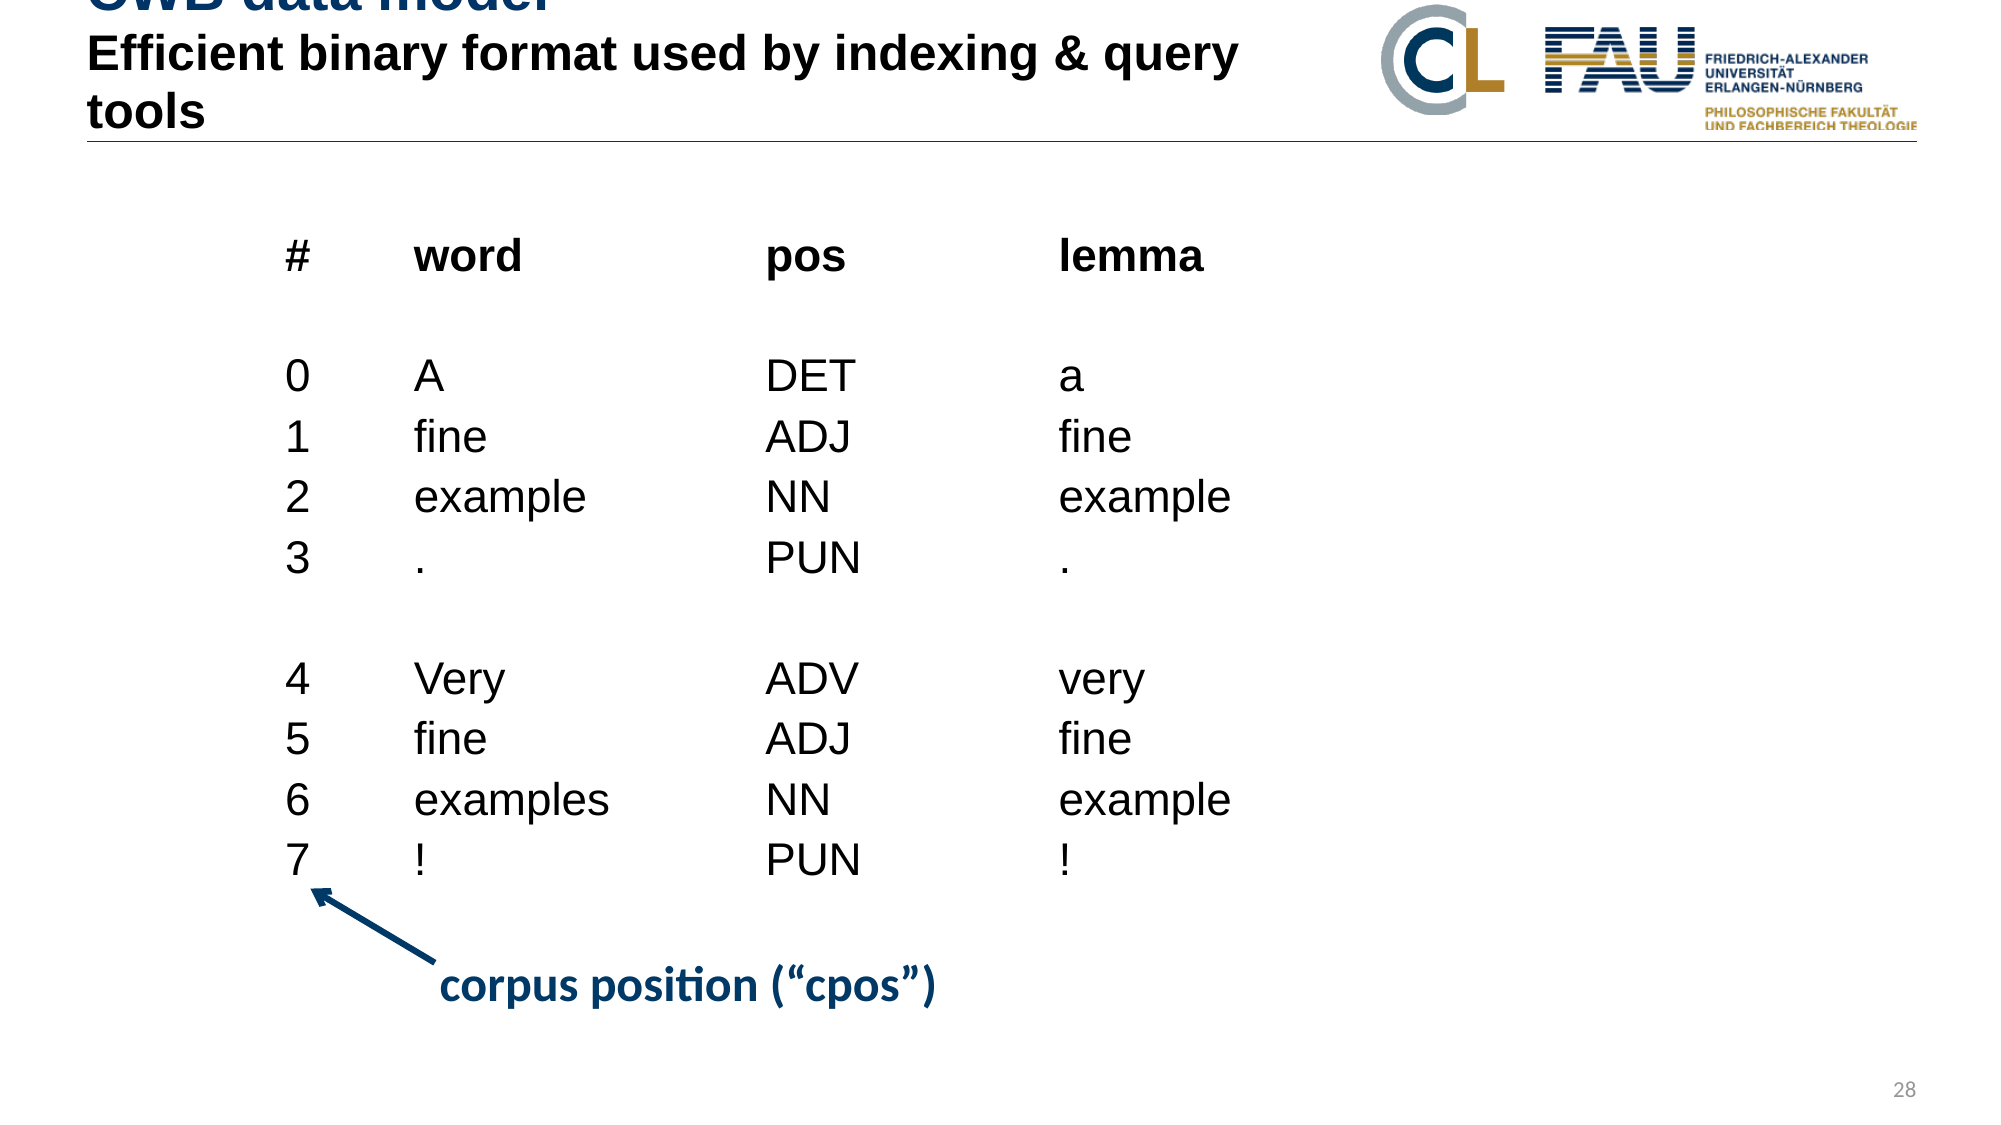

# CWB data model Efficient binary format used by indexing & query tools
#	word		pos		lemma 0	A		DET		a
1	fine		ADJ		fine
2	example		NN		example
3	.		PUN		.

4	Very		ADV		very
5	fine		ADJ		fine
6	examples		NN		example
7	!		PUN		!

	  corpus position (“cpos”)

28